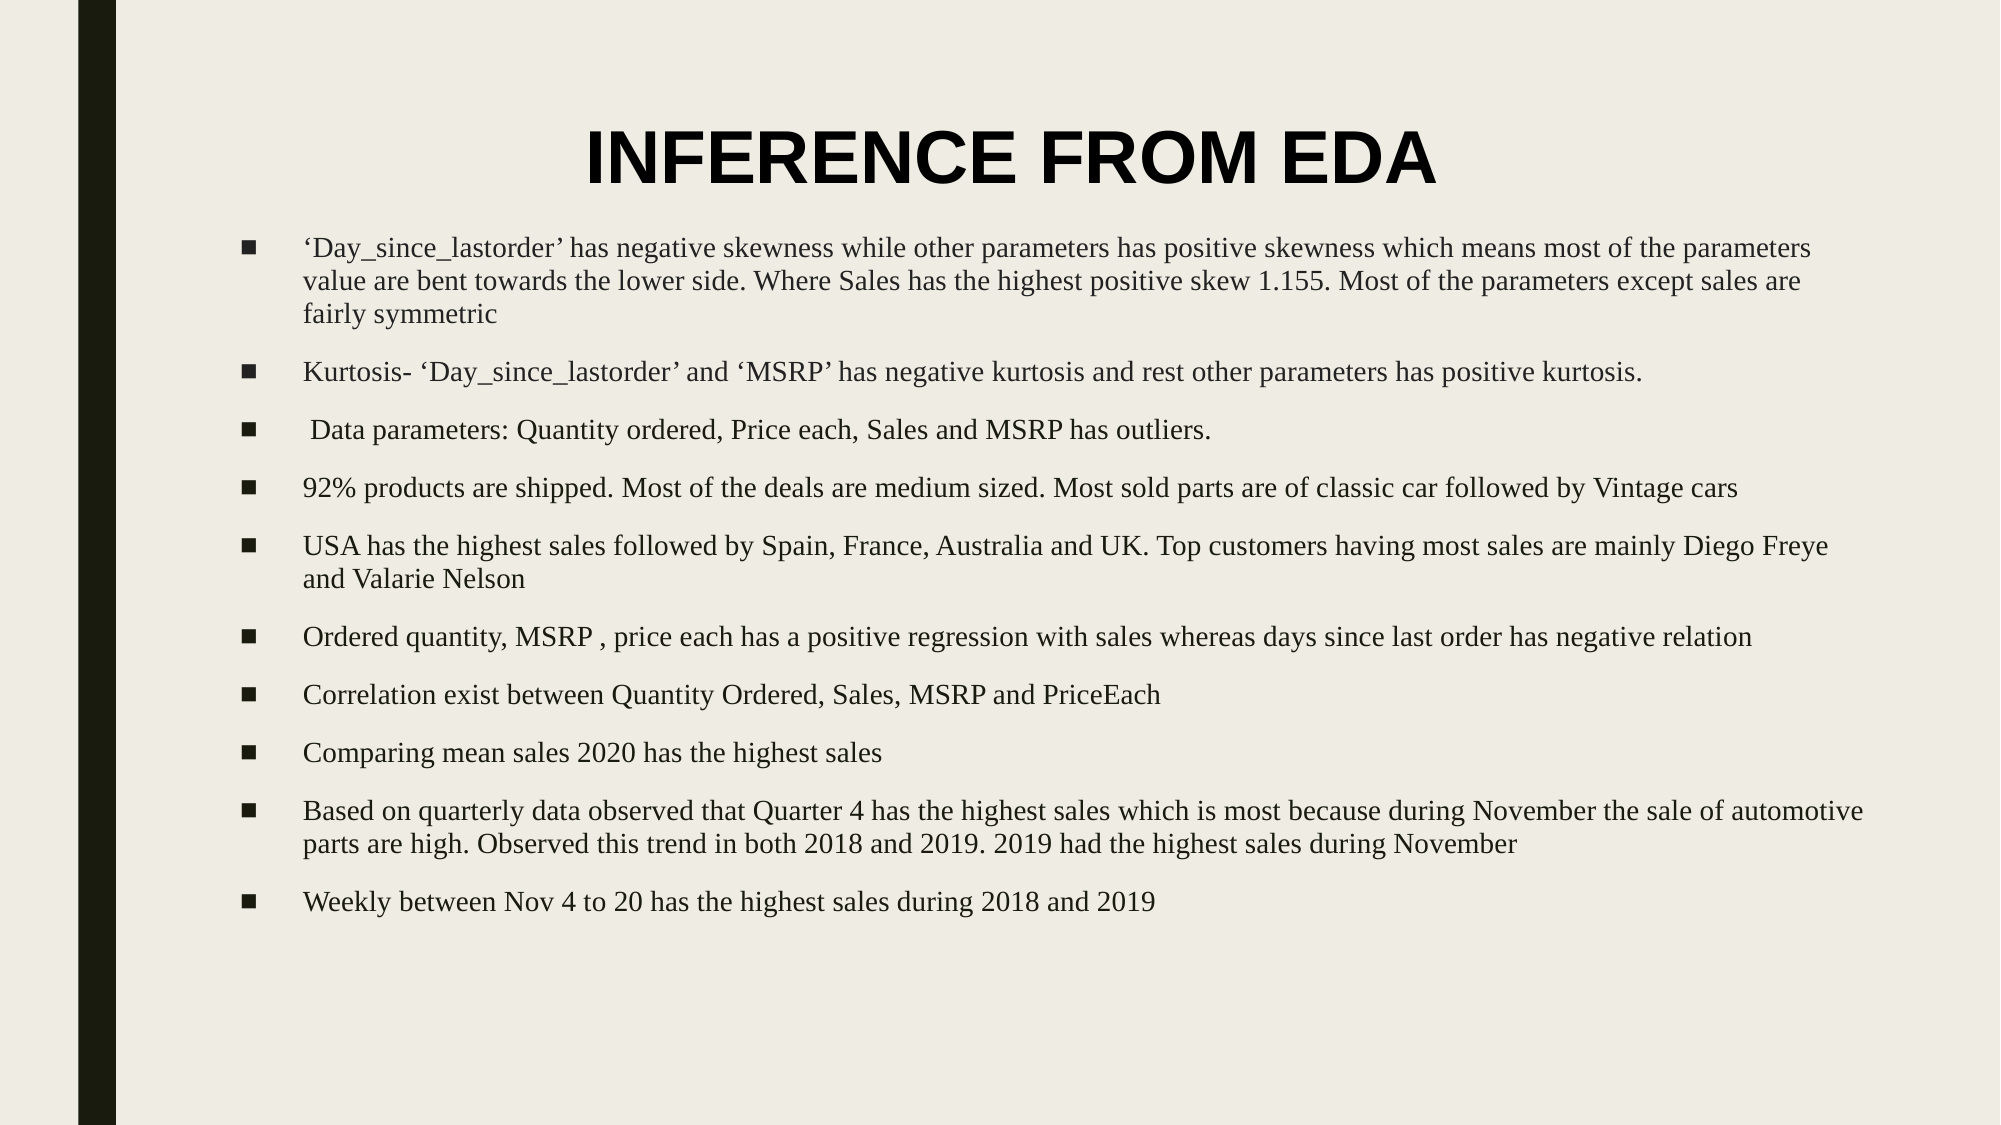

# INFERENCE FROM EDA
‘Day_since_lastorder’ has negative skewness while other parameters has positive skewness which means most of the parameters value are bent towards the lower side. Where Sales has the highest positive skew 1.155. Most of the parameters except sales are fairly symmetric
Kurtosis- ‘Day_since_lastorder’ and ‘MSRP’ has negative kurtosis and rest other parameters has positive kurtosis.
 Data parameters: Quantity ordered, Price each, Sales and MSRP has outliers.
92% products are shipped. Most of the deals are medium sized. Most sold parts are of classic car followed by Vintage cars
USA has the highest sales followed by Spain, France, Australia and UK. Top customers having most sales are mainly Diego Freye and Valarie Nelson
Ordered quantity, MSRP , price each has a positive regression with sales whereas days since last order has negative relation
Correlation exist between Quantity Ordered, Sales, MSRP and PriceEach
Comparing mean sales 2020 has the highest sales
Based on quarterly data observed that Quarter 4 has the highest sales which is most because during November the sale of automotive parts are high. Observed this trend in both 2018 and 2019. 2019 had the highest sales during November
Weekly between Nov 4 to 20 has the highest sales during 2018 and 2019